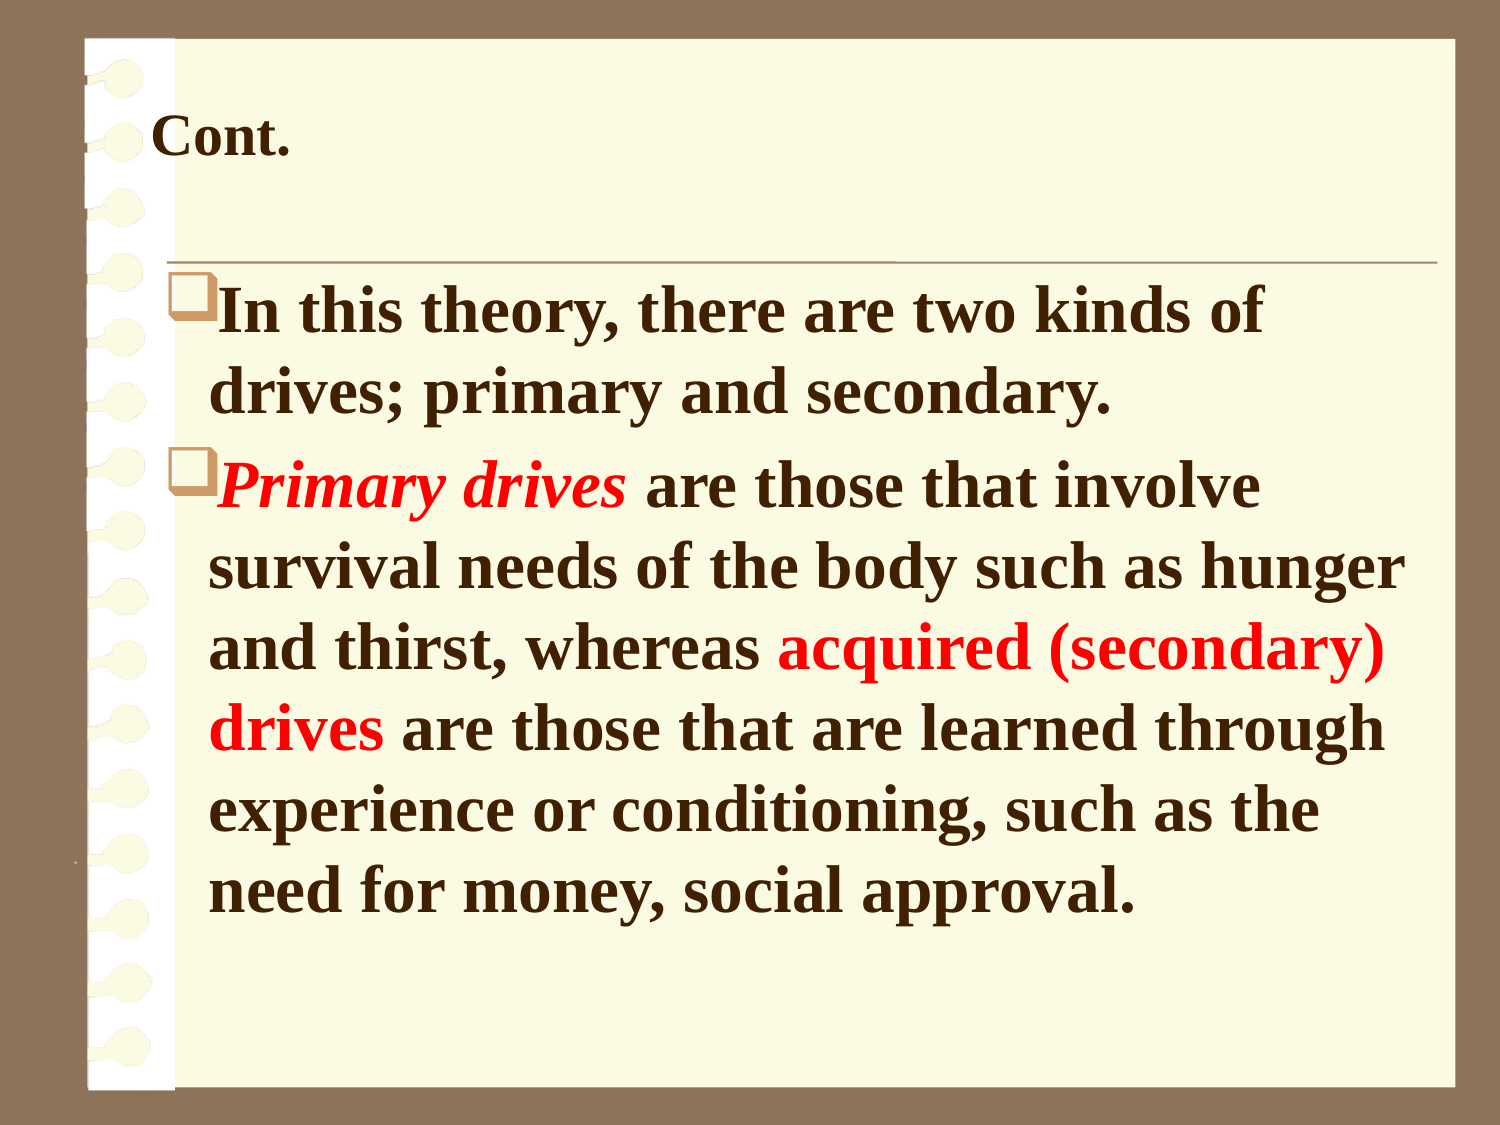

Cont.

In this theory, there are two kinds of drives; primary and secondary.
Primary drives are those that involve survival needs of the body such as hunger and thirst, whereas acquired (secondary) drives are those that are learned through experience or conditioning, such as the need for money, social approval.